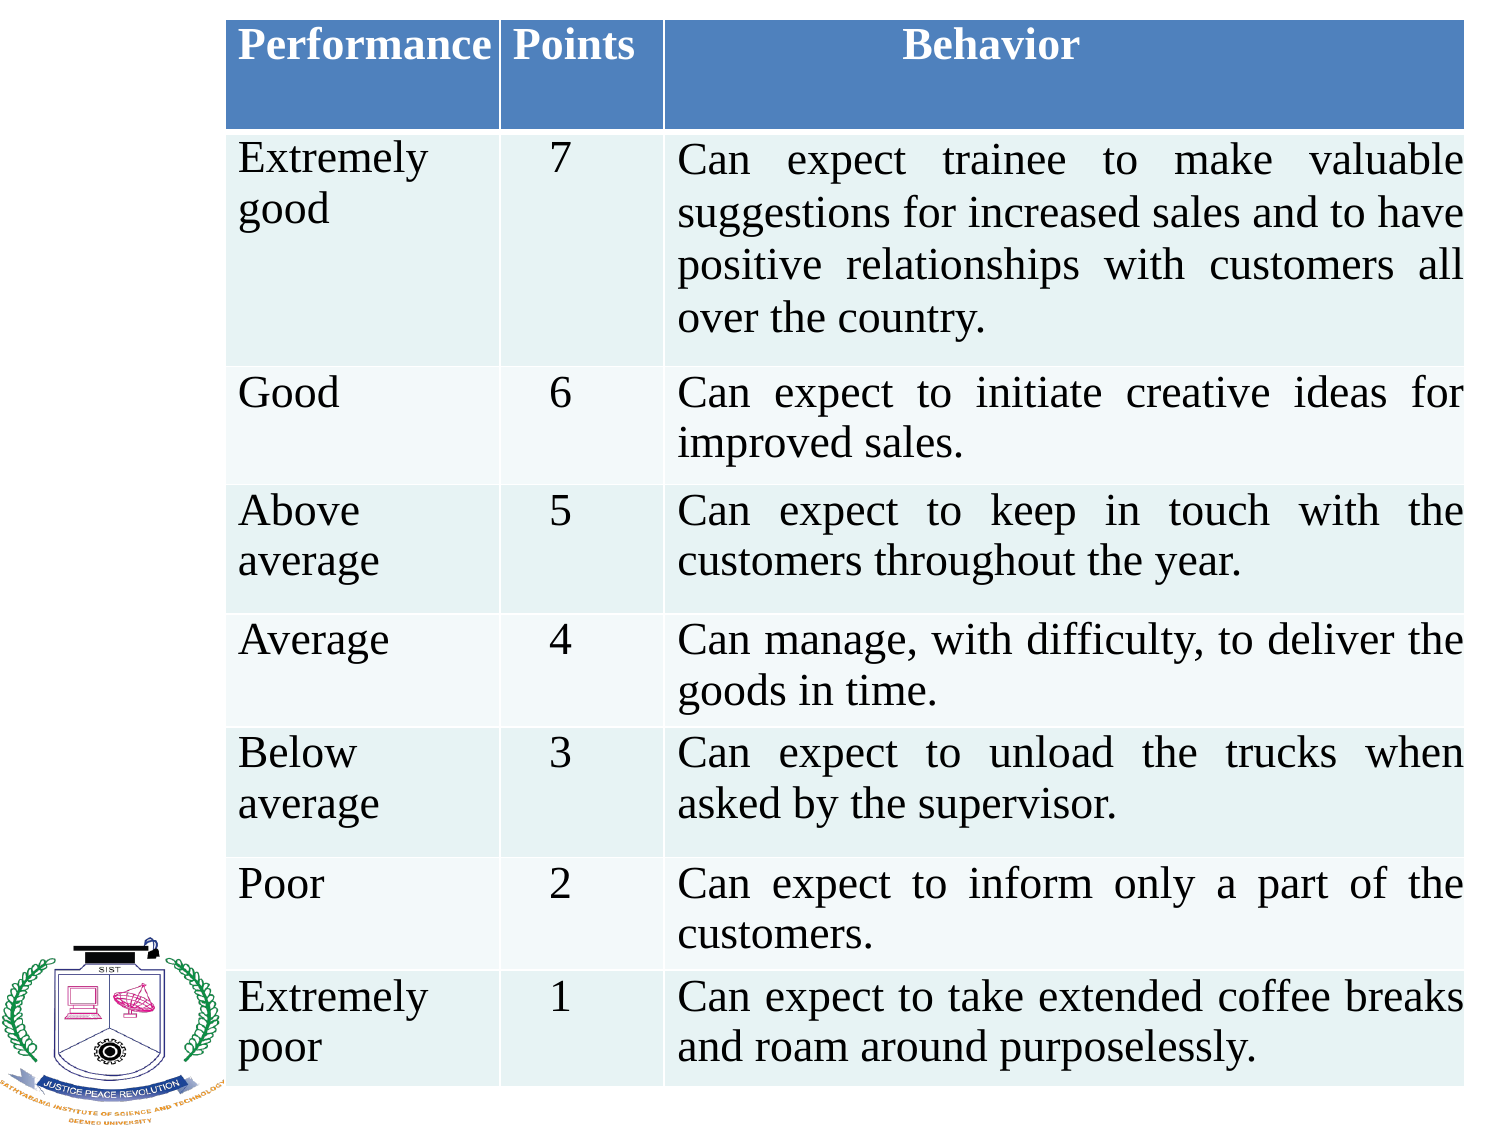

| Performance | Points | Behavior |
| --- | --- | --- |
| Extremely good | 7 | Can expect trainee to make valuable suggestions for increased sales and to have positive relationships with customers all over the country. |
| Good | 6 | Can expect to initiate creative ideas for improved sales. |
| Above average | 5 | Can expect to keep in touch with the customers throughout the year. |
| Average | 4 | Can manage, with difficulty, to deliver the goods in time. |
| Below average | 3 | Can expect to unload the trucks when asked by the supervisor. |
| Poor | 2 | Can expect to inform only a part of the customers. |
| Extremely poor | 1 | Can expect to take extended coffee breaks and roam around purposelessly. |